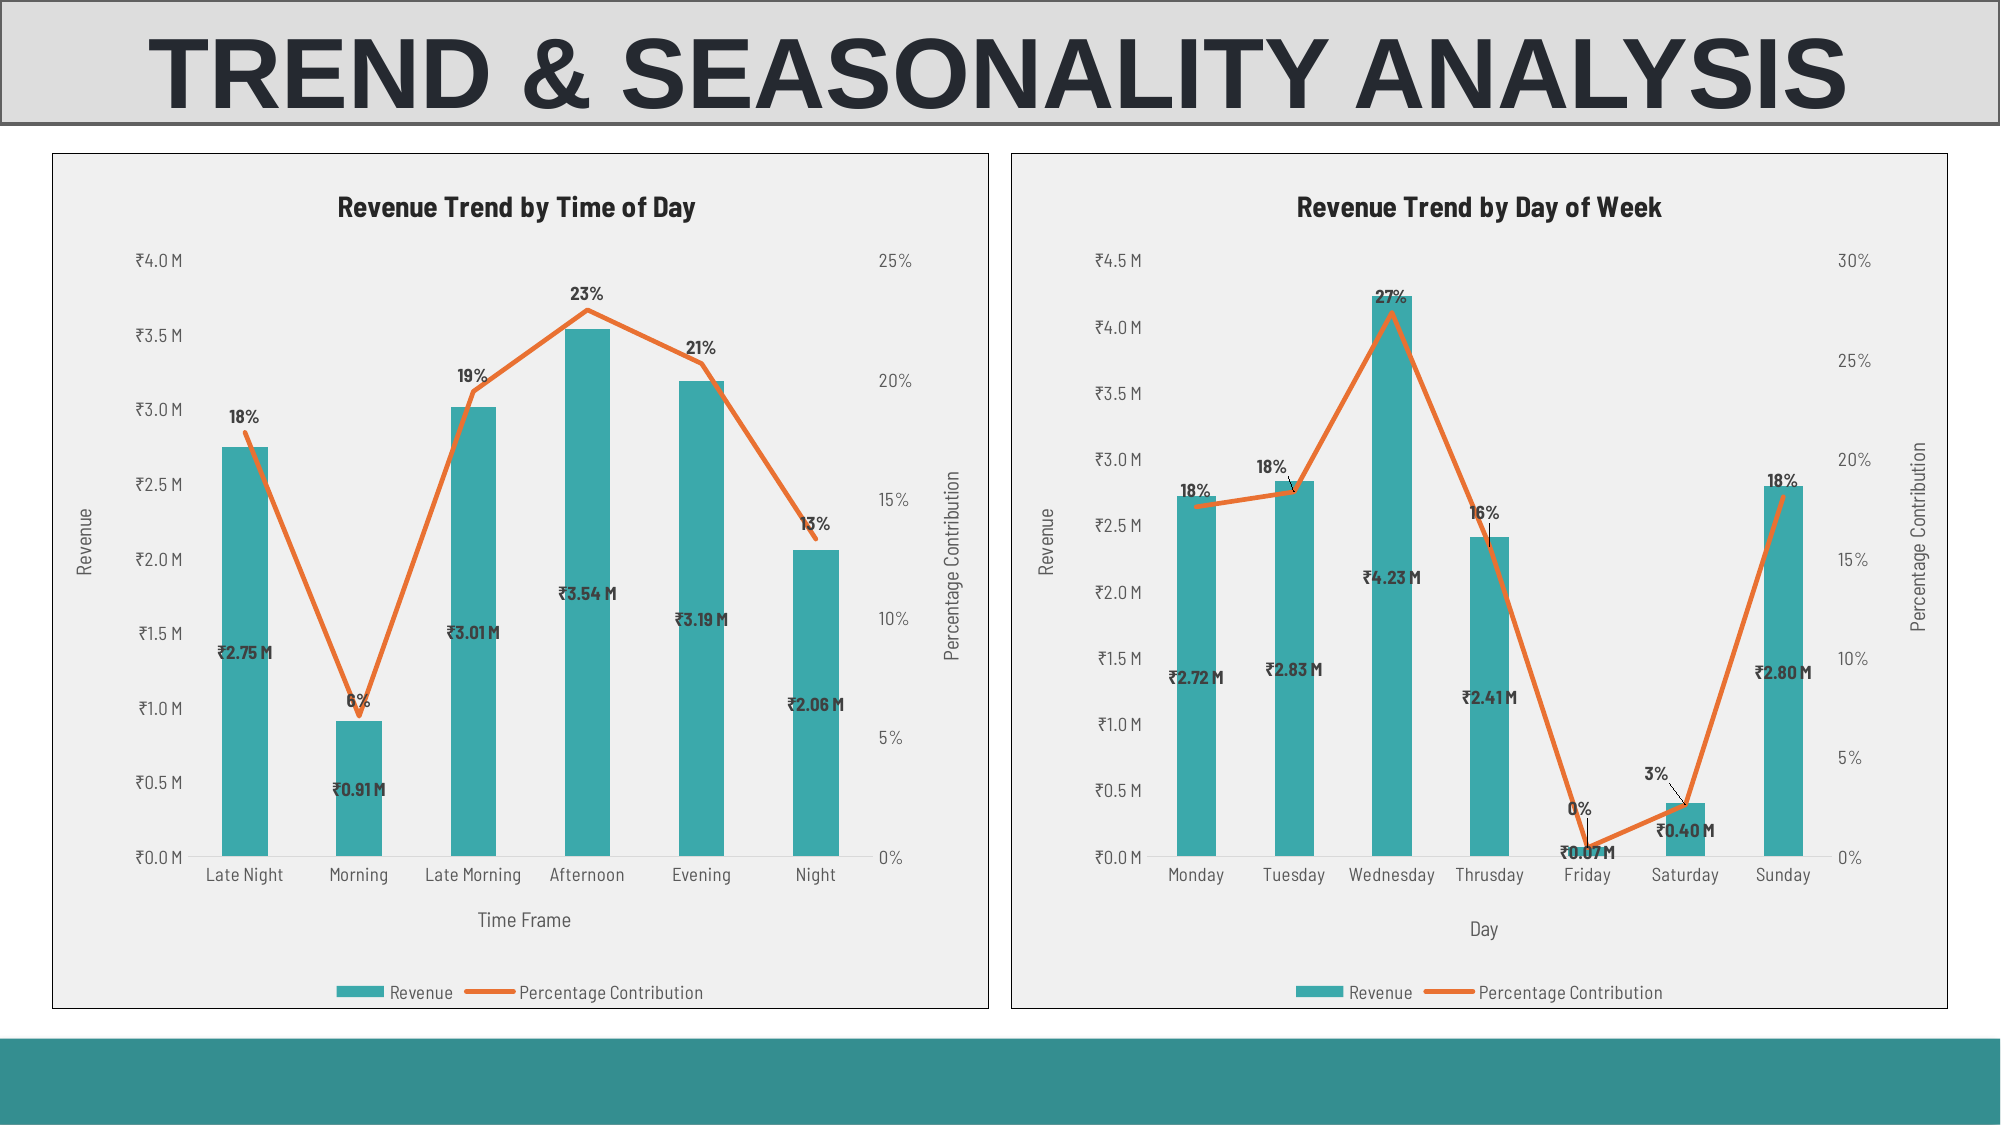

TREND & SEASONALITY ANALYSIS

### Chart: Revenue Trend by Time of Day

| Category | Revenue | Percentage Contribution |
|---|---|---|
| Late Night | 2745806.29 | 0.177708786423335 |
| Morning | 908021.05 | 0.0587671895974652 |
| Late Morning | 3010920.02 | 0.194866966661338 |
| Afternoon | 3539621.54 | 0.229084568187545 |
| Evening | 3191306.94 | 0.206541621481888 |
| Night | 2055480.76999999 | 0.133030867648424 |

### Chart: Revenue Trend by Day of Week

| Category | Revenue | Percentage Contribution |
|---|---|---|
| Monday | 2716951.43 | 0.175841297747353 |
| Tuesday | 2833473.22 | 0.183382596624913 |
| Wednesday | 4227731.99000001 | 0.273619127468024 |
| Thrusday | 2408901.03 | 0.15590425304737 |
| Friday | 67548.18 | 0.00437172321172918 |
| Saturday | 401538.949999999 | 0.0259876305790675 |
| Sunday | 2795011.81 | 0.180893371321539 |